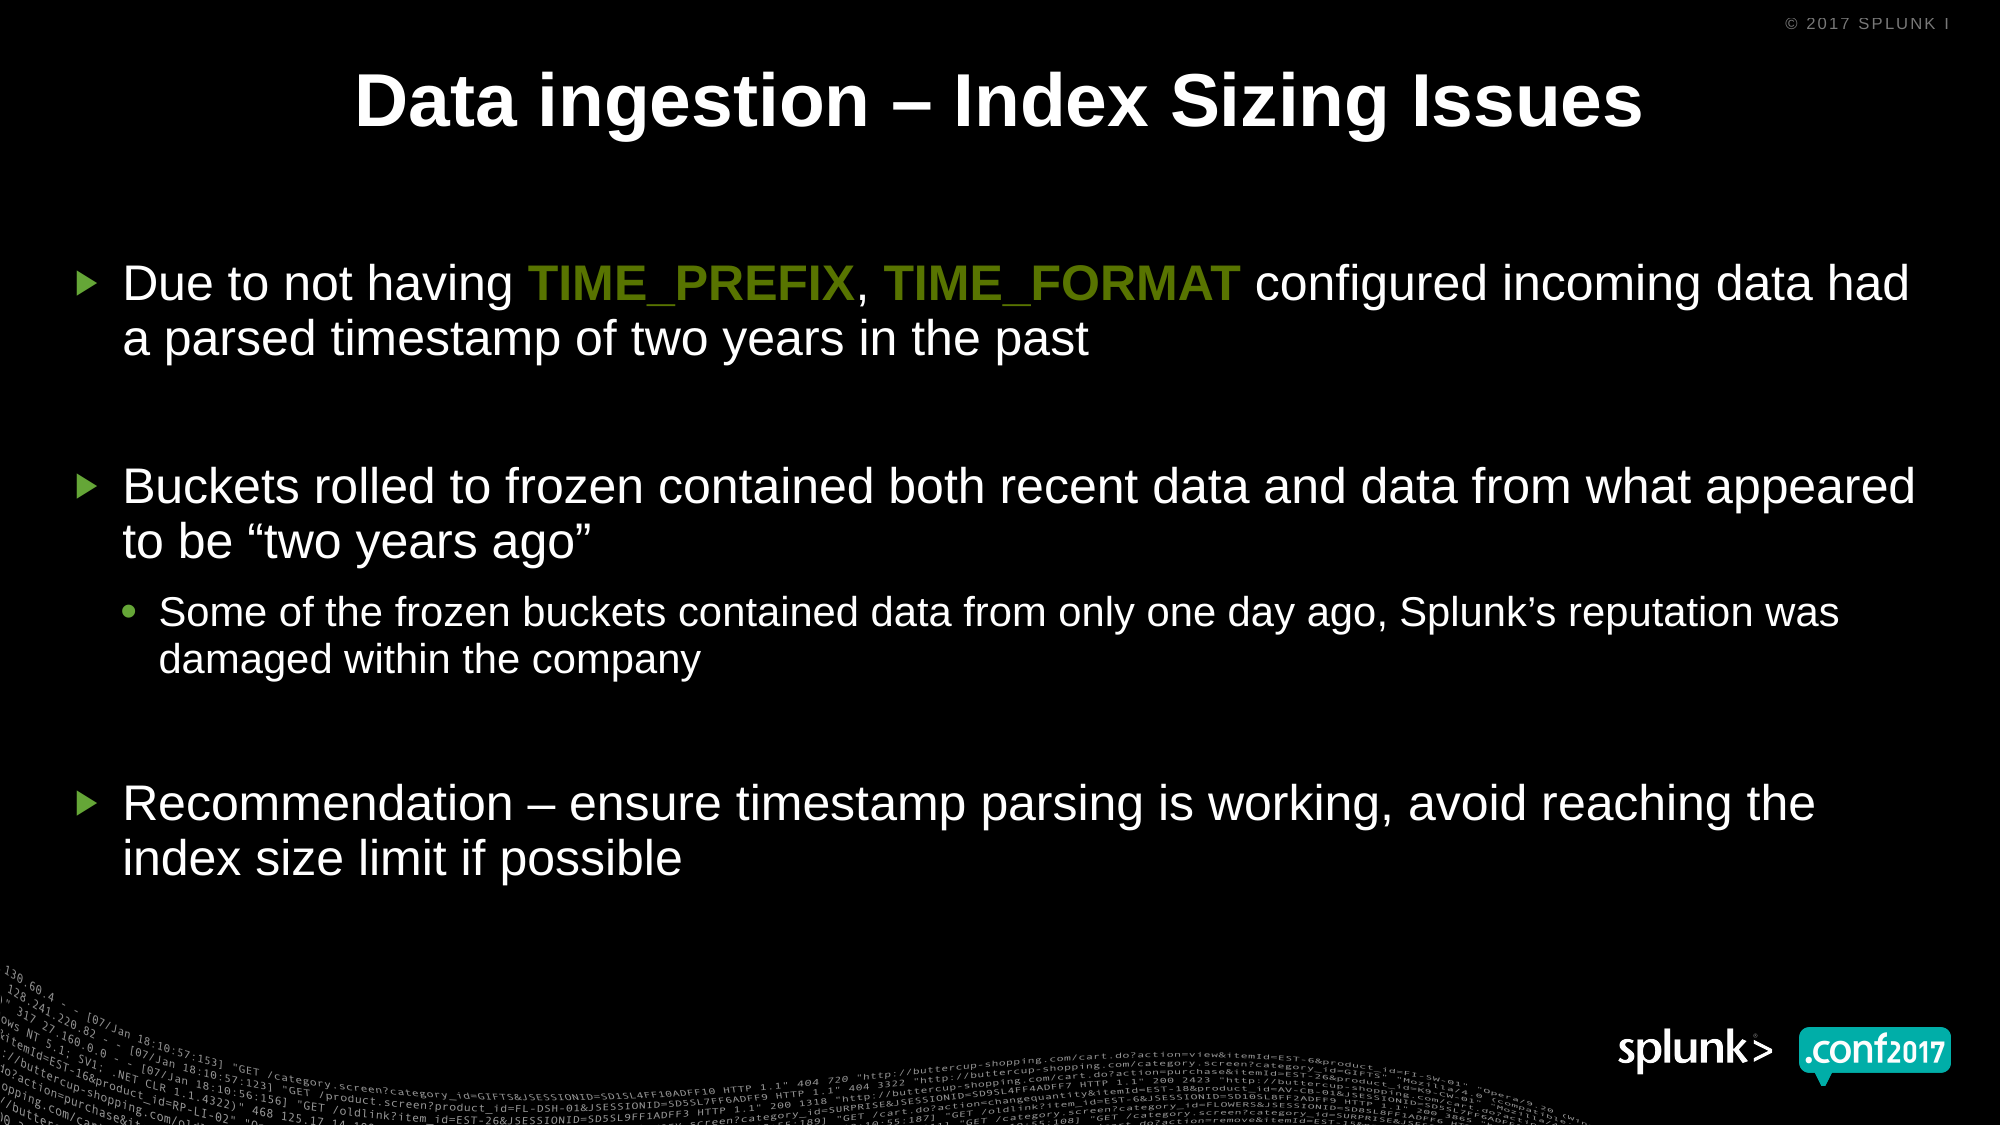

# Data ingestion – Index Sizing Issues
Due to not having TIME_PREFIX, TIME_FORMAT configured incoming data had a parsed timestamp of two years in the past

Buckets rolled to frozen contained both recent data and data from what appeared to be “two years ago”
Some of the frozen buckets contained data from only one day ago, Splunk’s reputation was damaged within the company

Recommendation – ensure timestamp parsing is working, avoid reaching the index size limit if possible